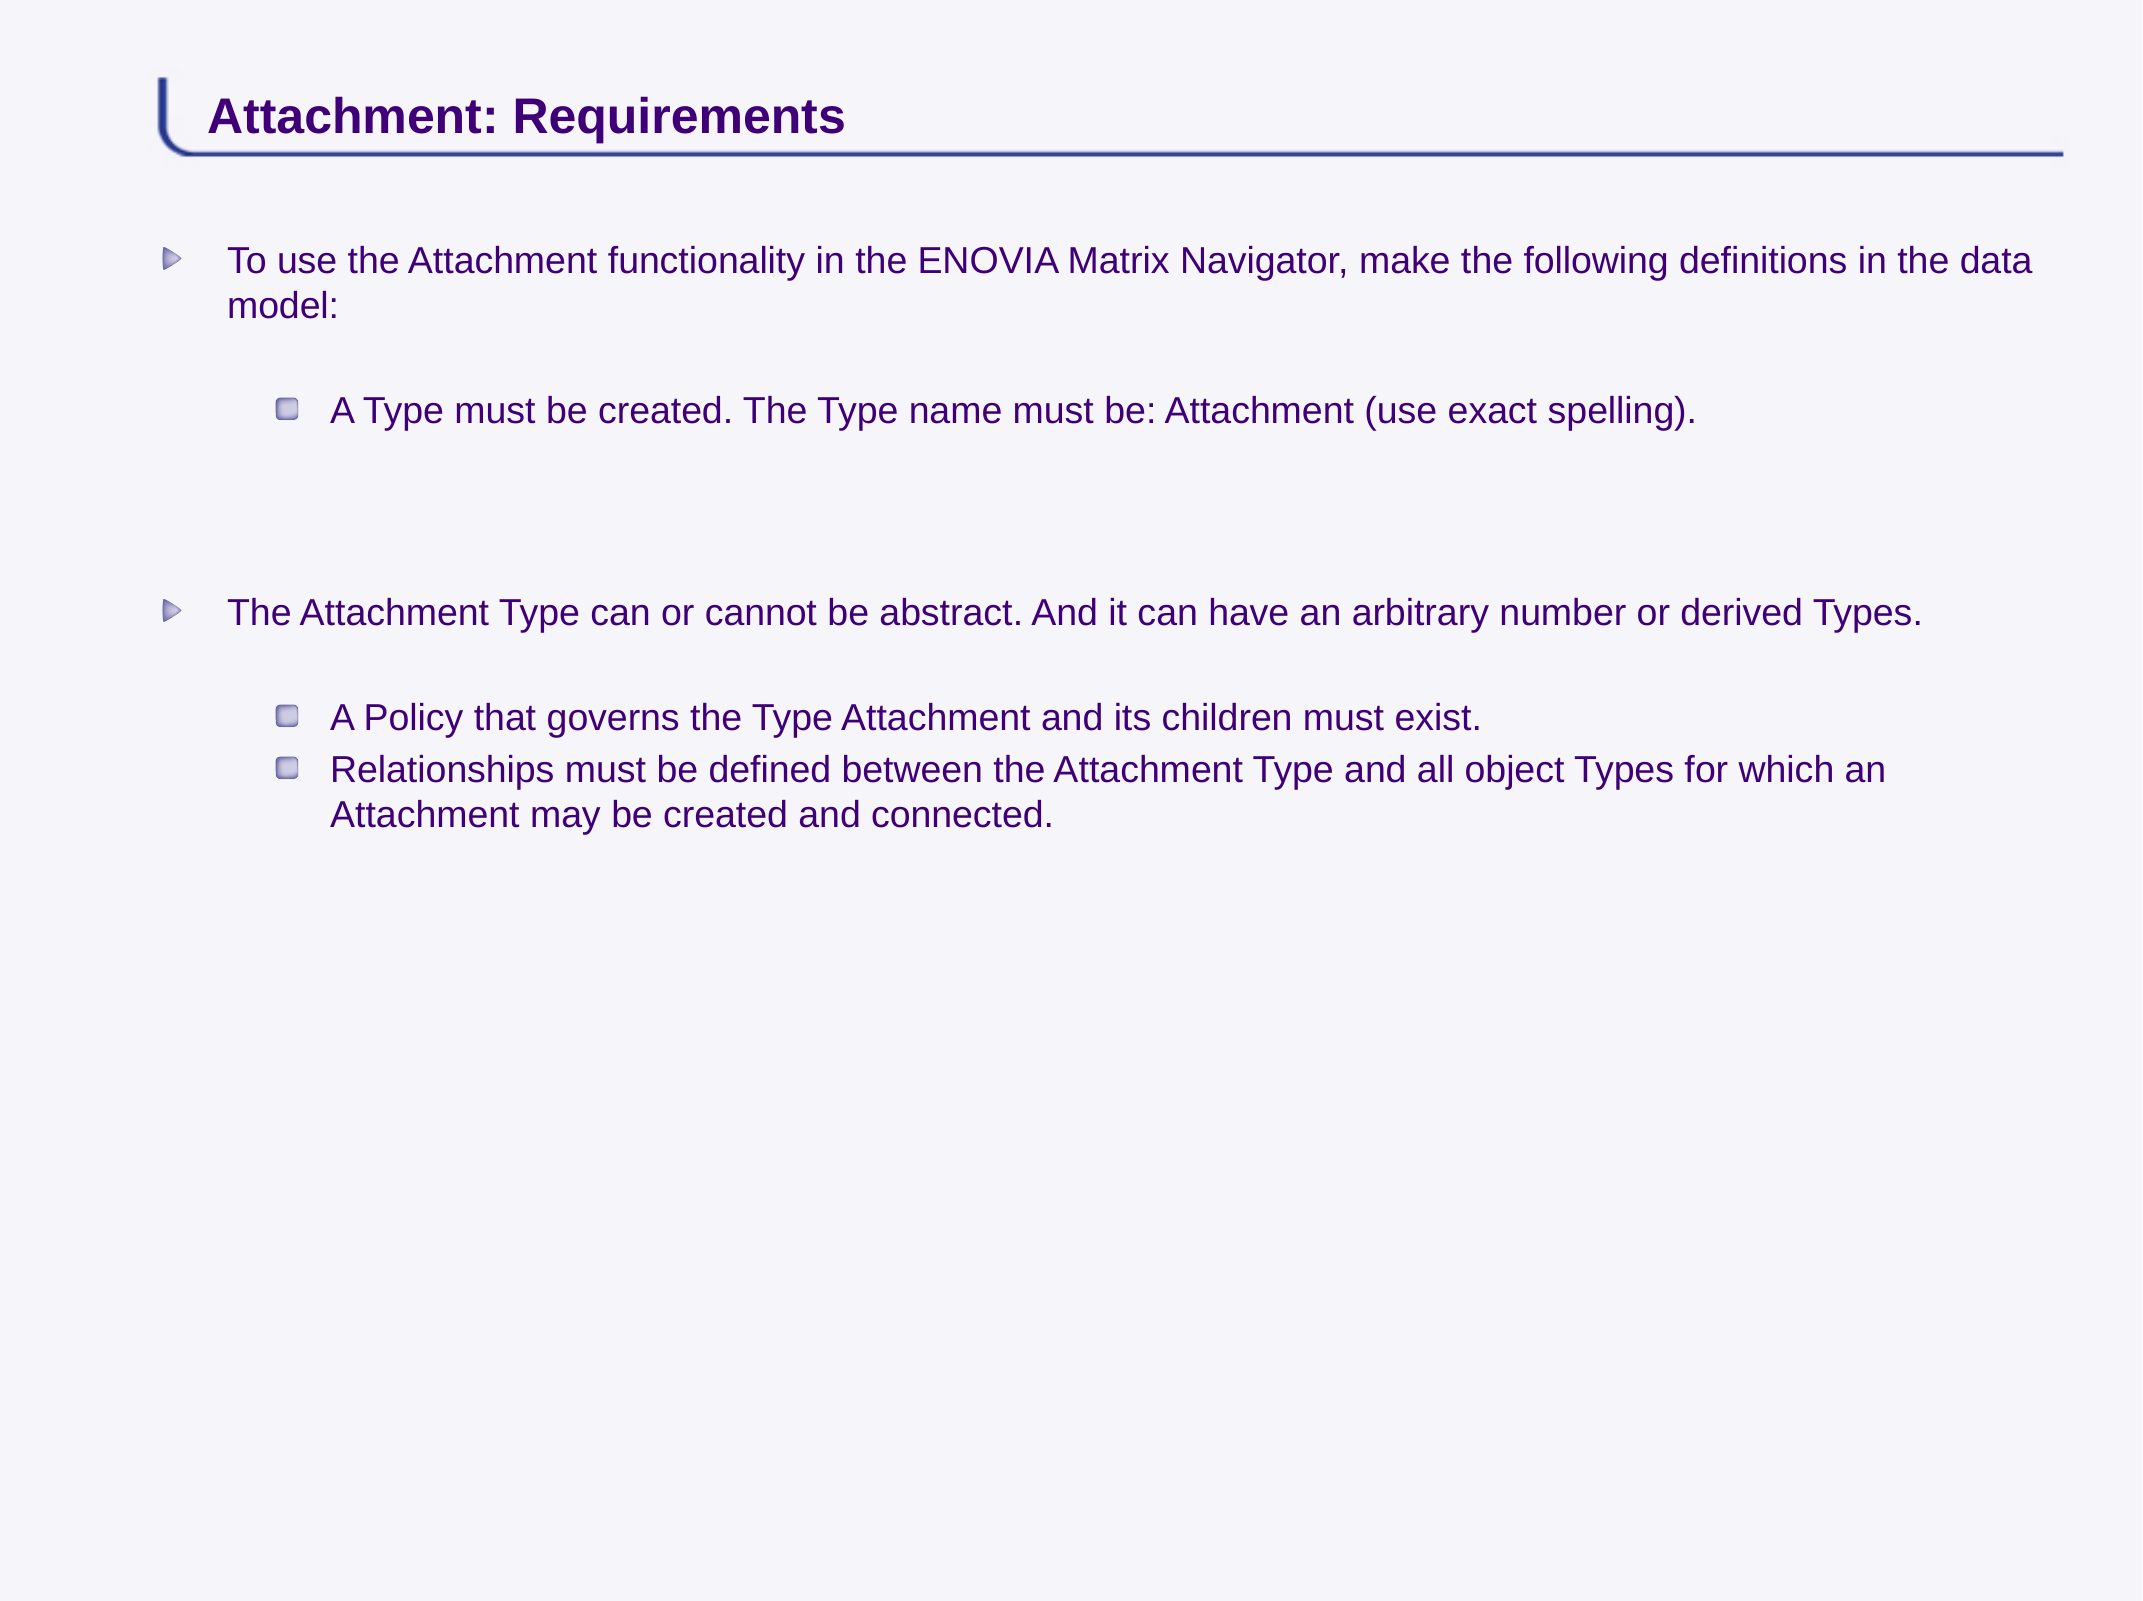

# Attachment: Requirements
To use the Attachment functionality in the ENOVIA Matrix Navigator, make the following definitions in the data model:

A Type must be created. The Type name must be: Attachment (use exact spelling).

The Attachment Type can or cannot be abstract. And it can have an arbitrary number or derived Types.

A Policy that governs the Type Attachment and its children must exist.
Relationships must be defined between the Attachment Type and all object Types for which an Attachment may be created and connected.